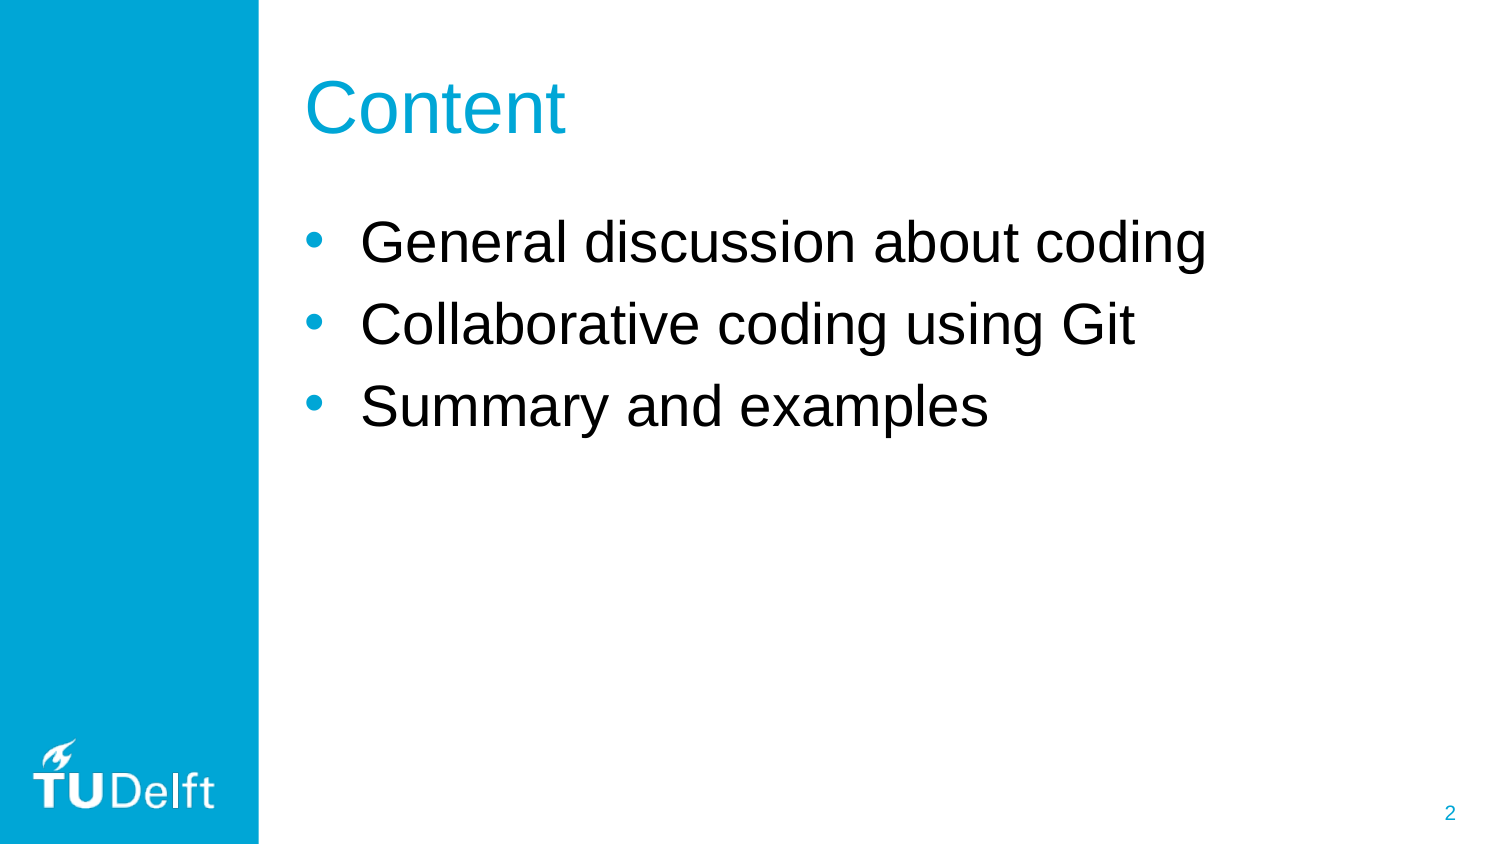

# Content
General discussion about coding
Collaborative coding using Git
Summary and examples